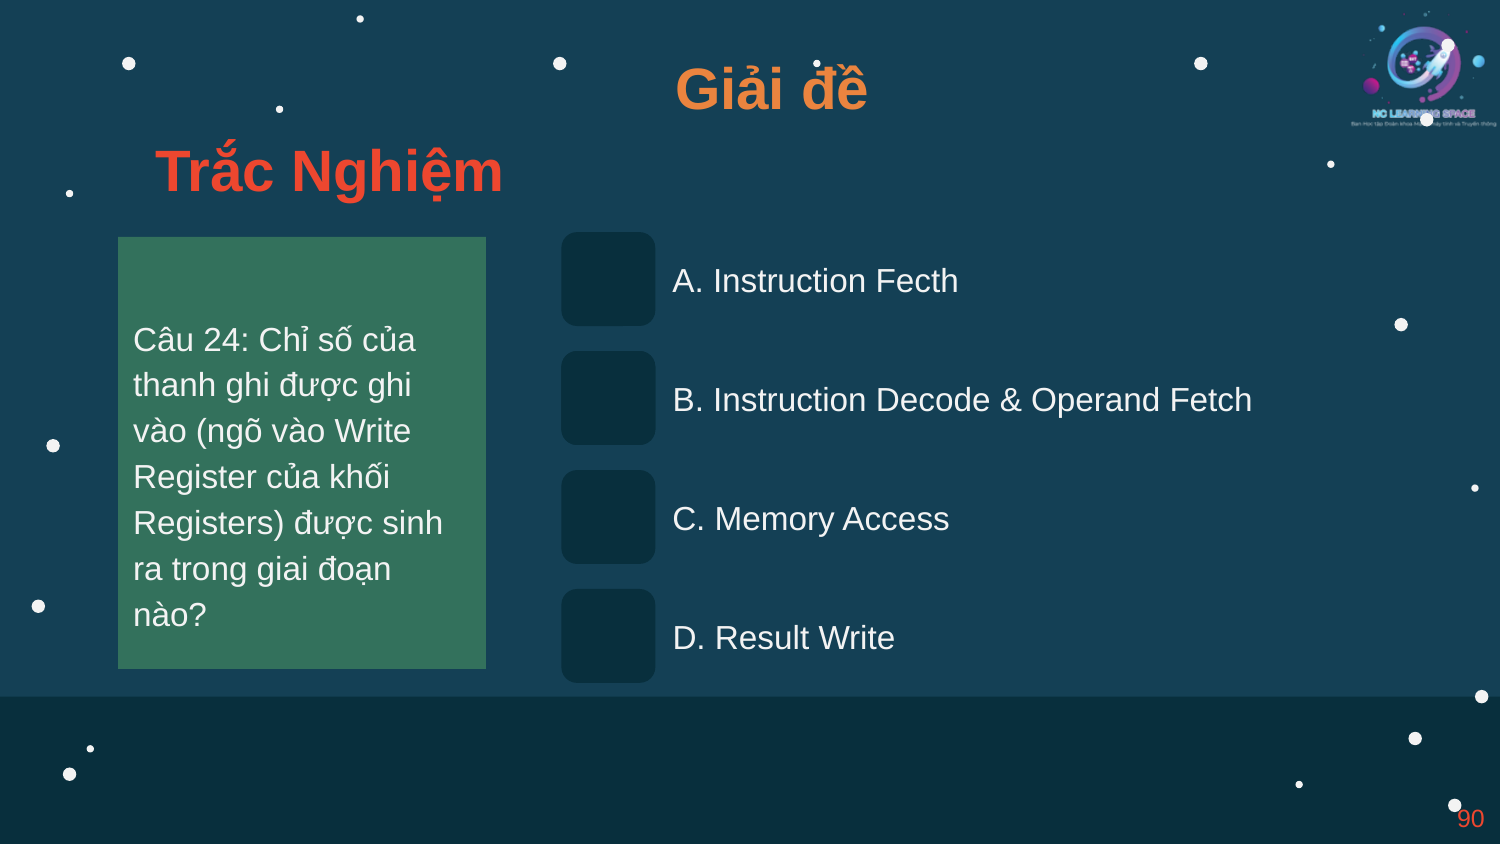

Giải đề
Trắc Nghiệm

Câu 24: Chỉ số của thanh ghi được ghi vào (ngõ vào Write Register của khối Registers) được sinh ra trong giai đoạn nào?
A. Instruction Fecth

B. Instruction Decode & Operand Fetch

C. Memory Access

D. Result Write
90